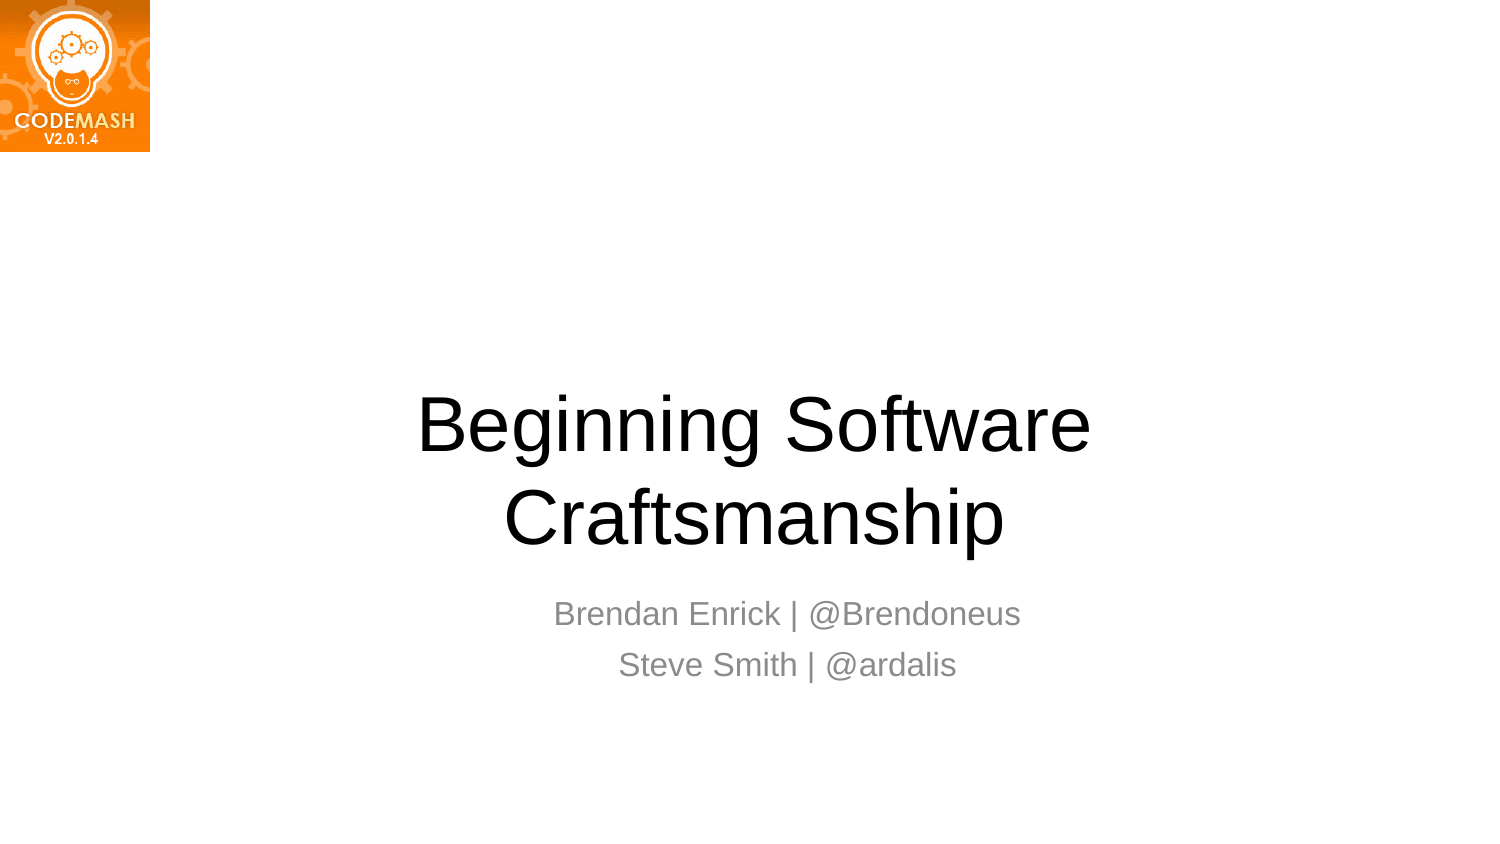

# Beginning Software Craftsmanship
Brendan Enrick | @Brendoneus
Steve Smith | @ardalis